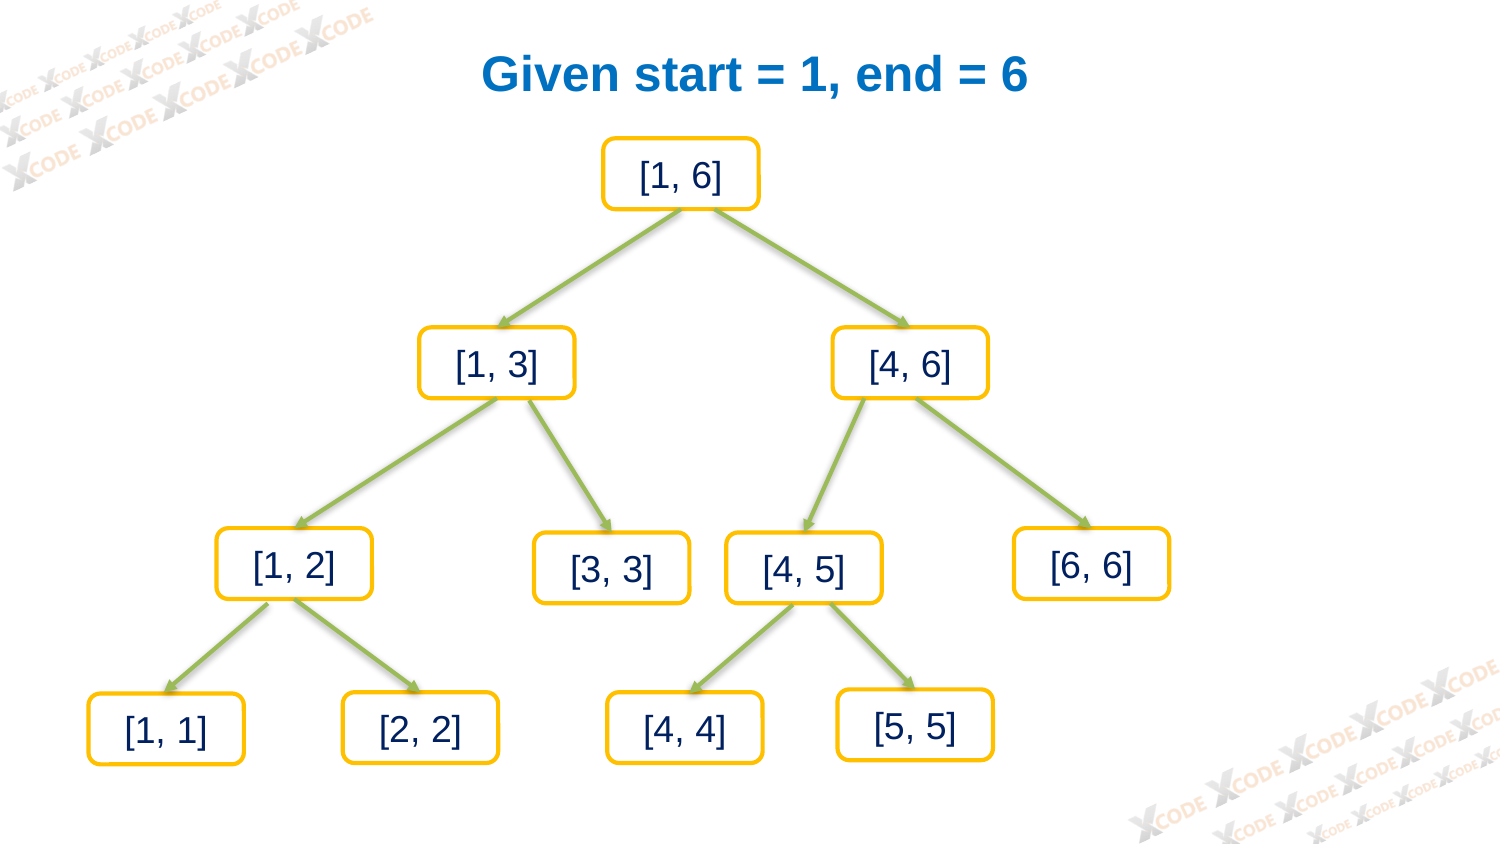

Given start = 1, end = 6
[1, 6]
[1, 3]
[4, 6]
[1, 2]
[6, 6]
[3, 3]
[4, 5]
[5, 5]
[2, 2]
[4, 4]
[1, 1]